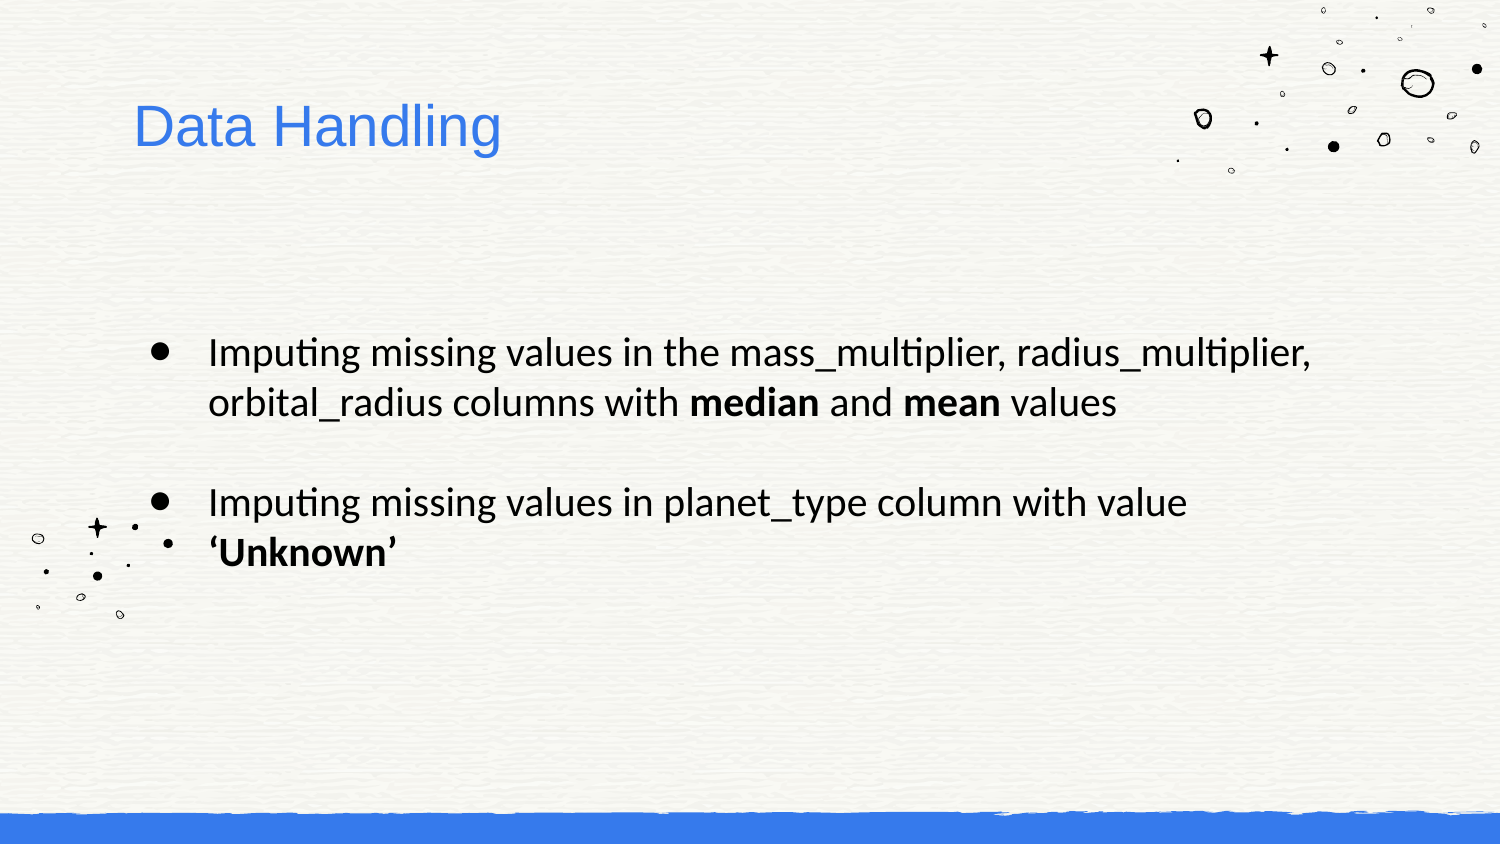

# Data Handling
Imputing missing values in the mass_multiplier, radius_multiplier, orbital_radius columns with median and mean values

Imputing missing values in planet_type column with value ‘Unknown’